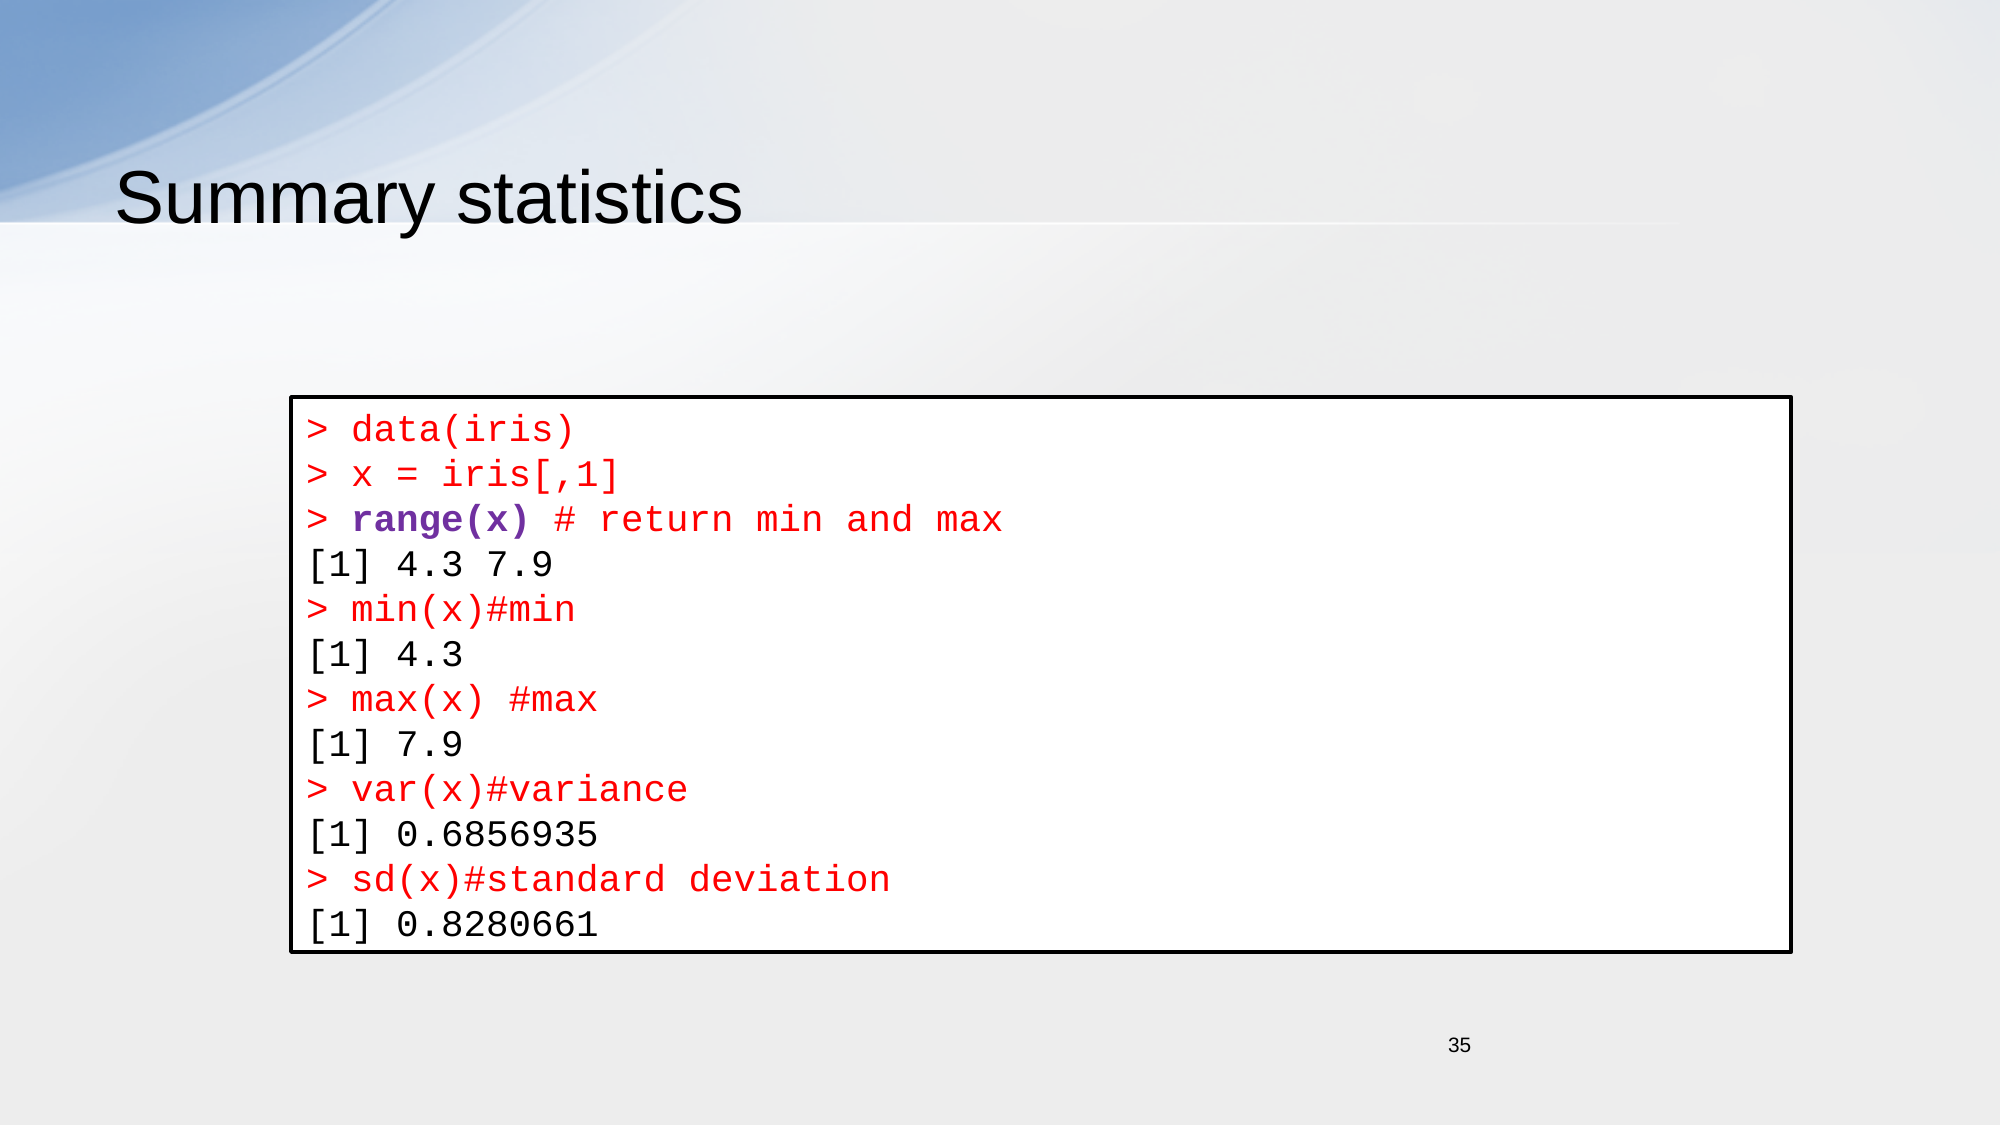

# Summary statistics

> data(iris)
> x = iris[,1]
> range(x) # return min and max
[1] 4.3 7.9
> min(x)#min
[1] 4.3
> max(x) #max
[1] 7.9
> var(x)#variance
[1] 0.6856935
> sd(x)#standard deviation
[1] 0.8280661
35